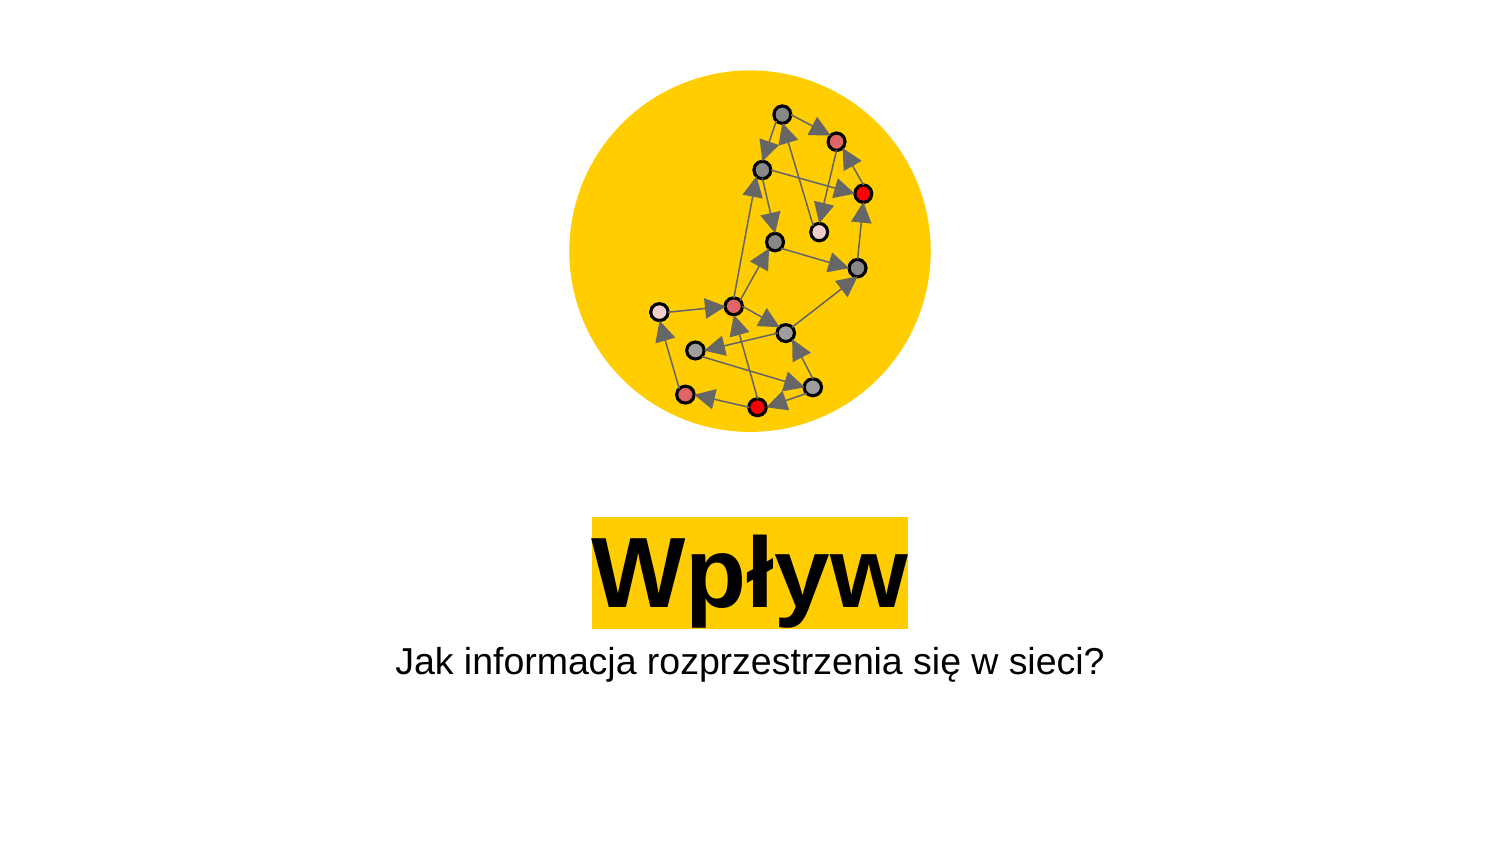

Wpływ
Jak informacja rozprzestrzenia się w sieci?